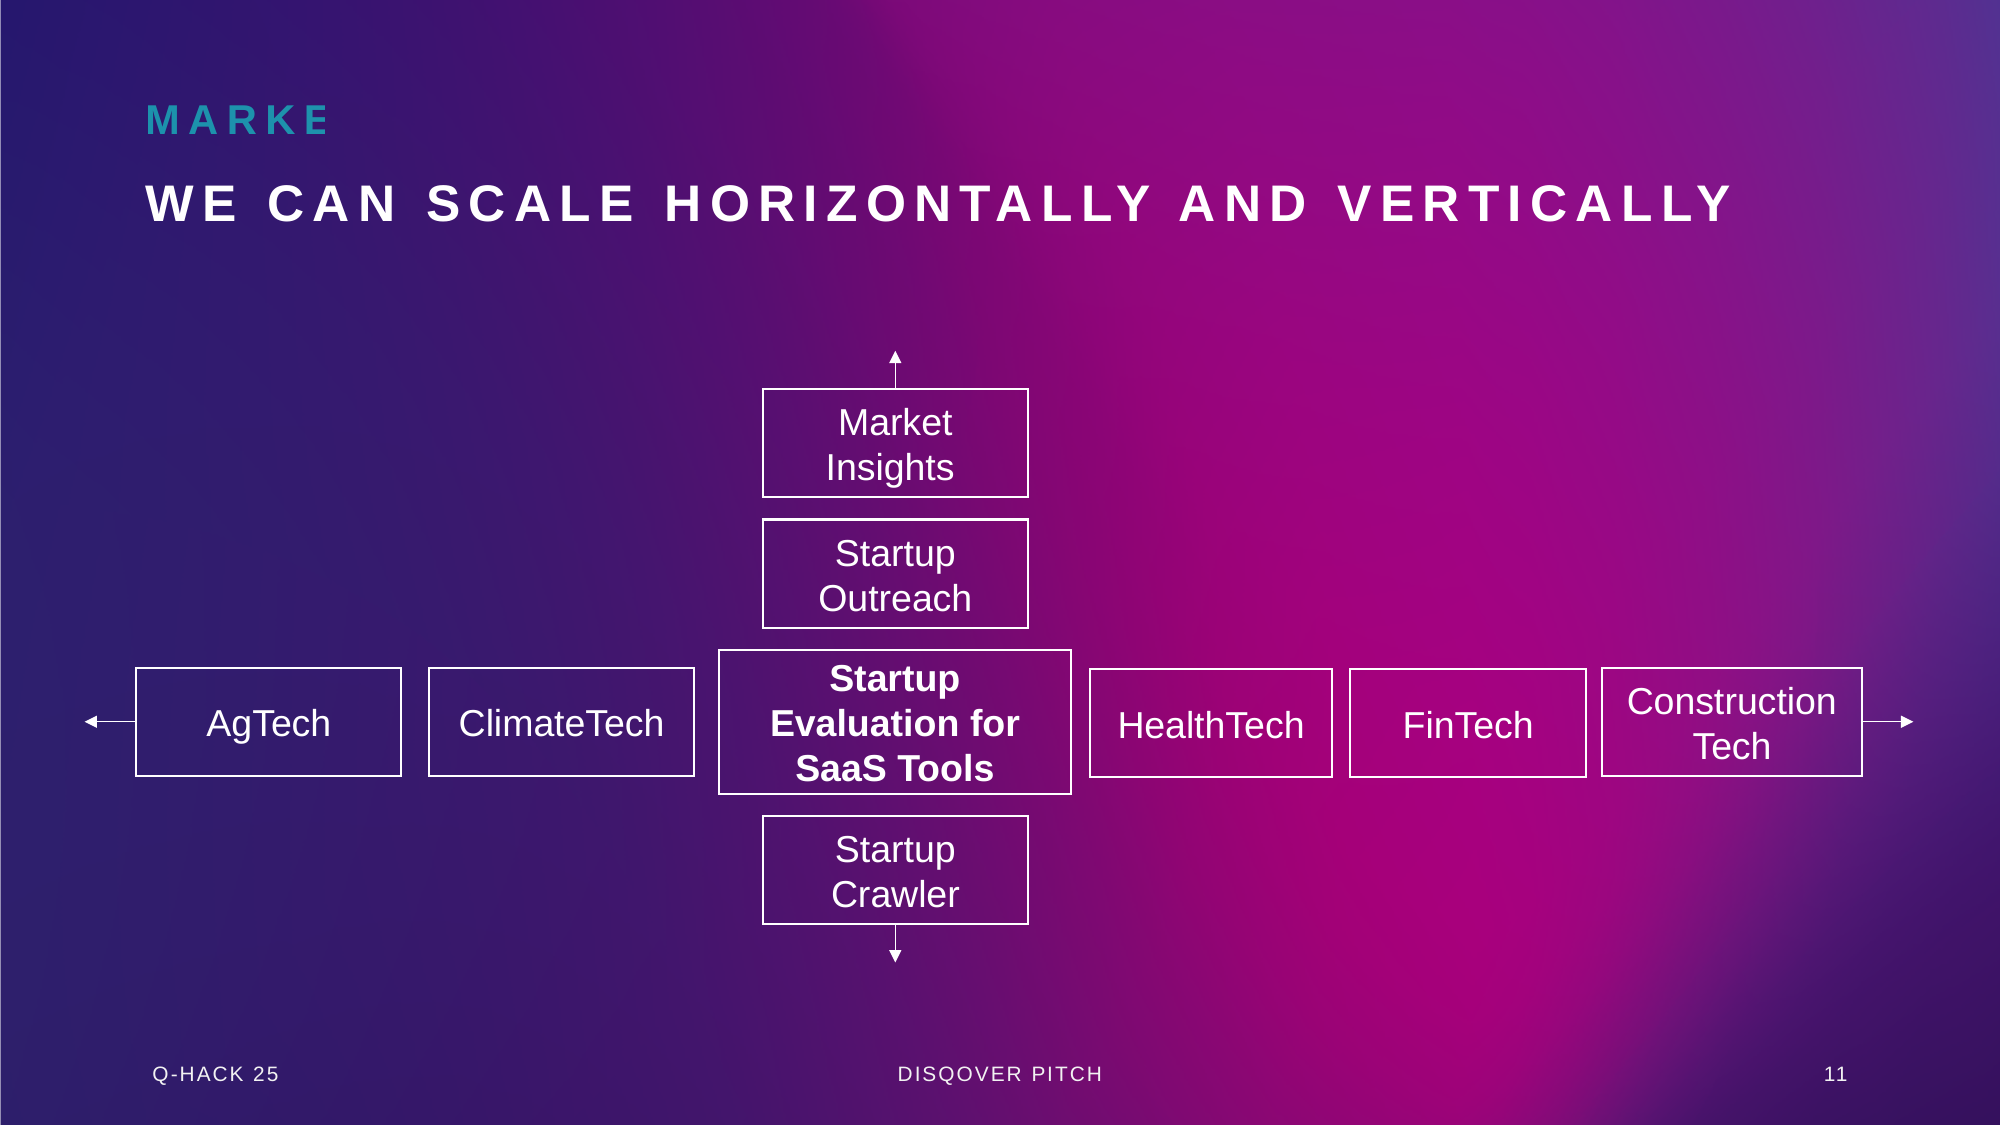

Market
We can scale horizontally and vertically
Market Insights
Startup Outreach
Startup Evaluation for SaaS Tools
ClimateTech
AgTech
Construction
Tech
HealthTech
FinTech
Startup Crawler
Q-Hack 25
disQover Pitch
11